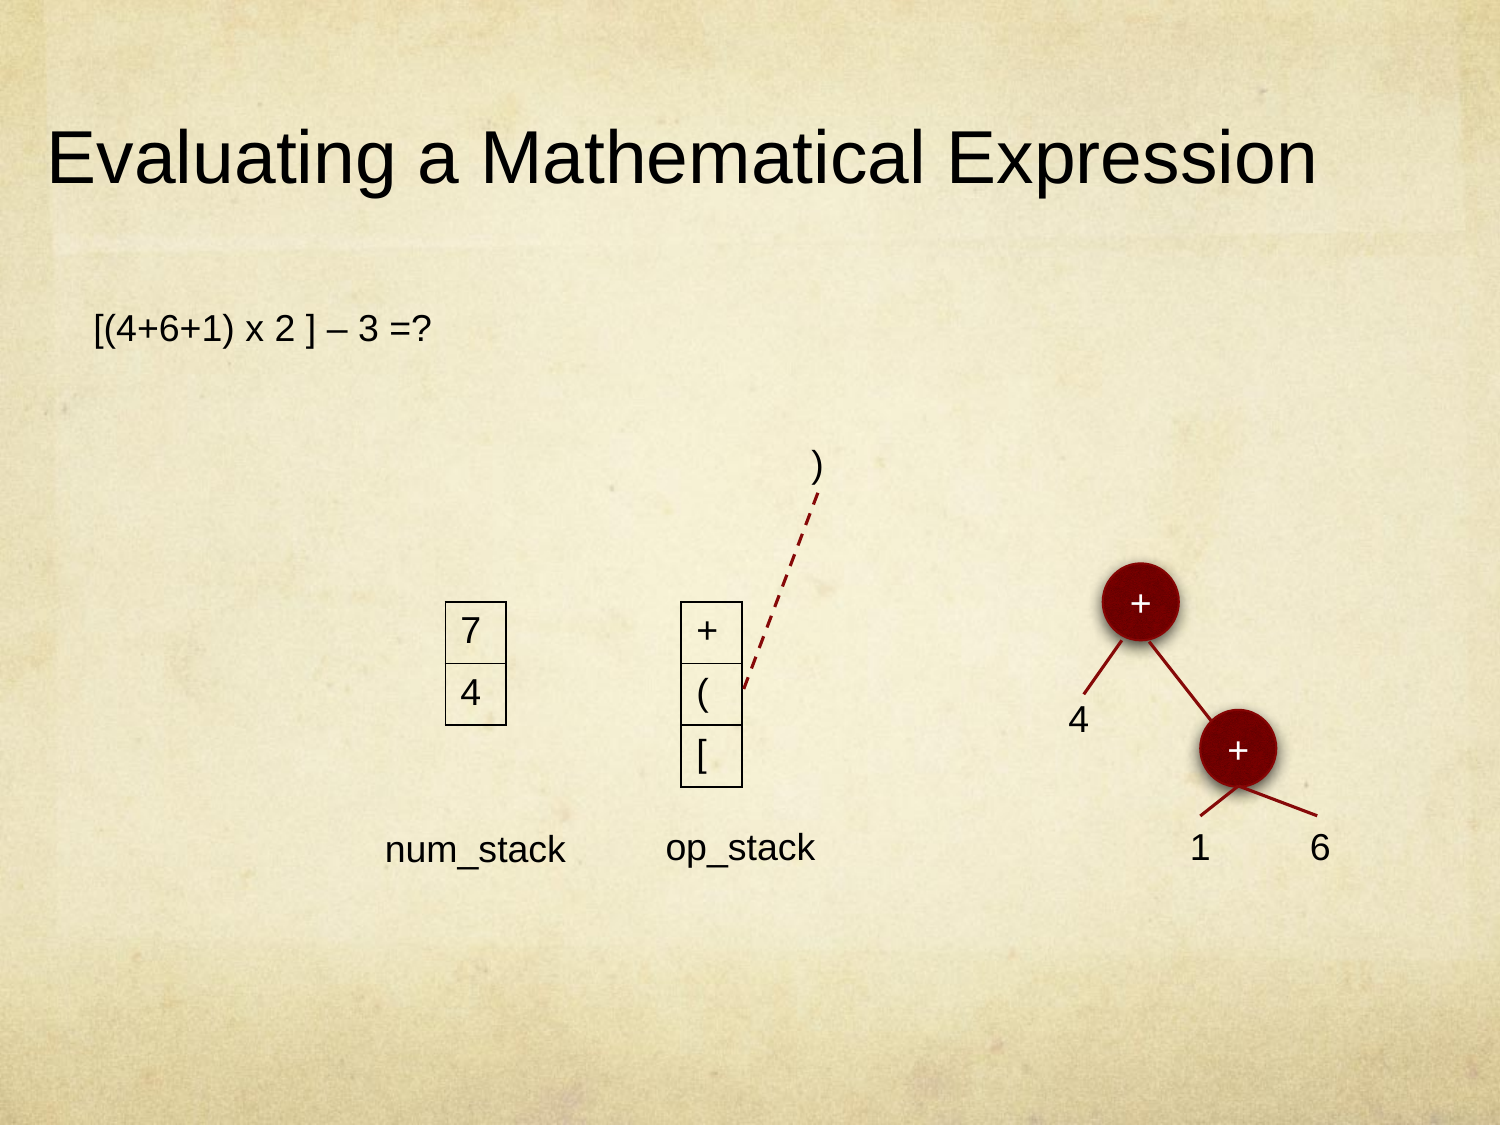

# Evaluating a Mathematical Expression
[(4+6+1) x 2 ] – 3 =?
)
+
| 7 |
| --- |
| 4 |
| + |
| --- |
| ( |
| [ |
4
+
6
op_stack
1
num_stack